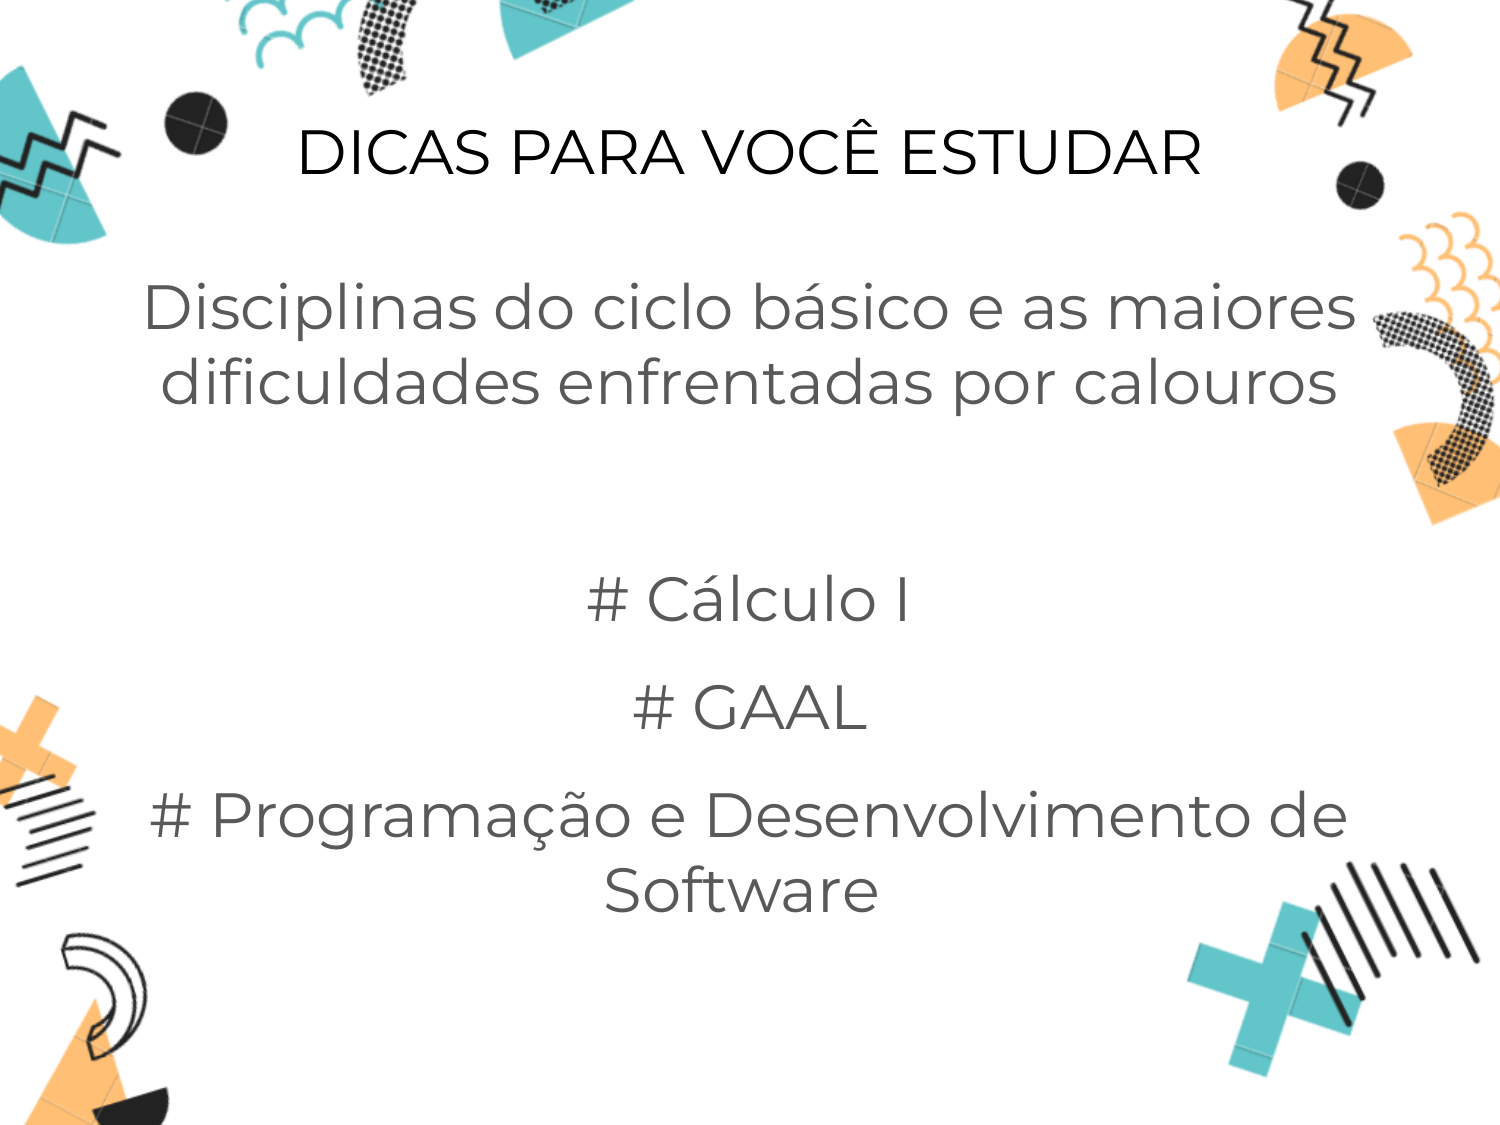

# DICAS PARA VOCÊ ESTUDAR
Disciplinas do ciclo básico e as maiores dificuldades enfrentadas por calouros

# Cálculo I
# GAAL
# Programação e Desenvolvimento de Software